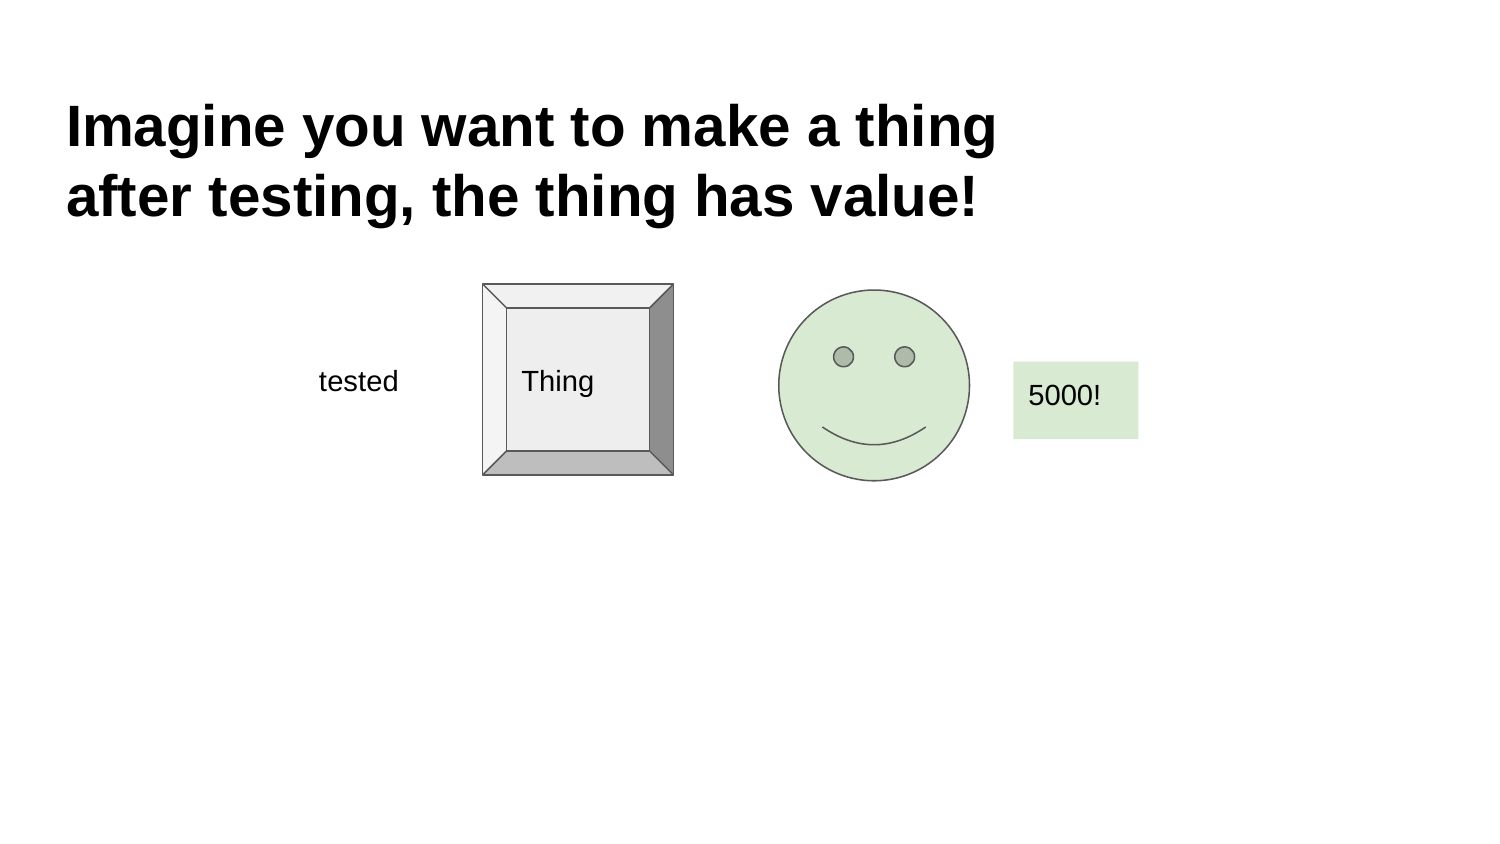

# Imagine you want to make a thing
after testing, the thing has value!
Thing

tested
5000!